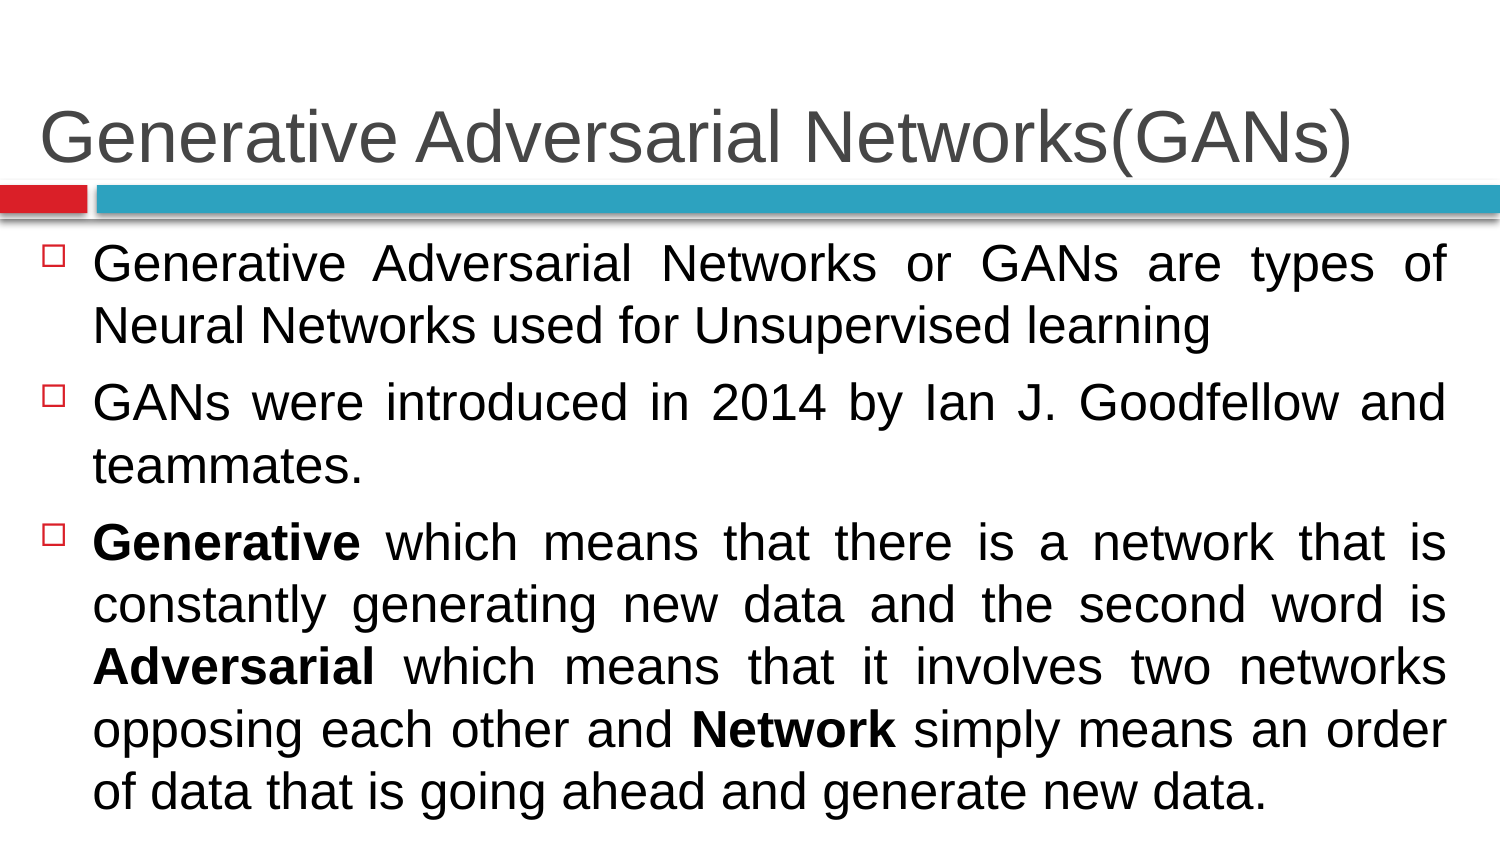

# Generative Adversarial Networks(GANs)
Generative Adversarial Networks or GANs are types of Neural Networks used for Unsupervised learning
GANs were introduced in 2014 by Ian J. Goodfellow and teammates.
Generative which means that there is a network that is constantly generating new data and the second word is Adversarial which means that it involves two networks opposing each other and Network simply means an order of data that is going ahead and generate new data.